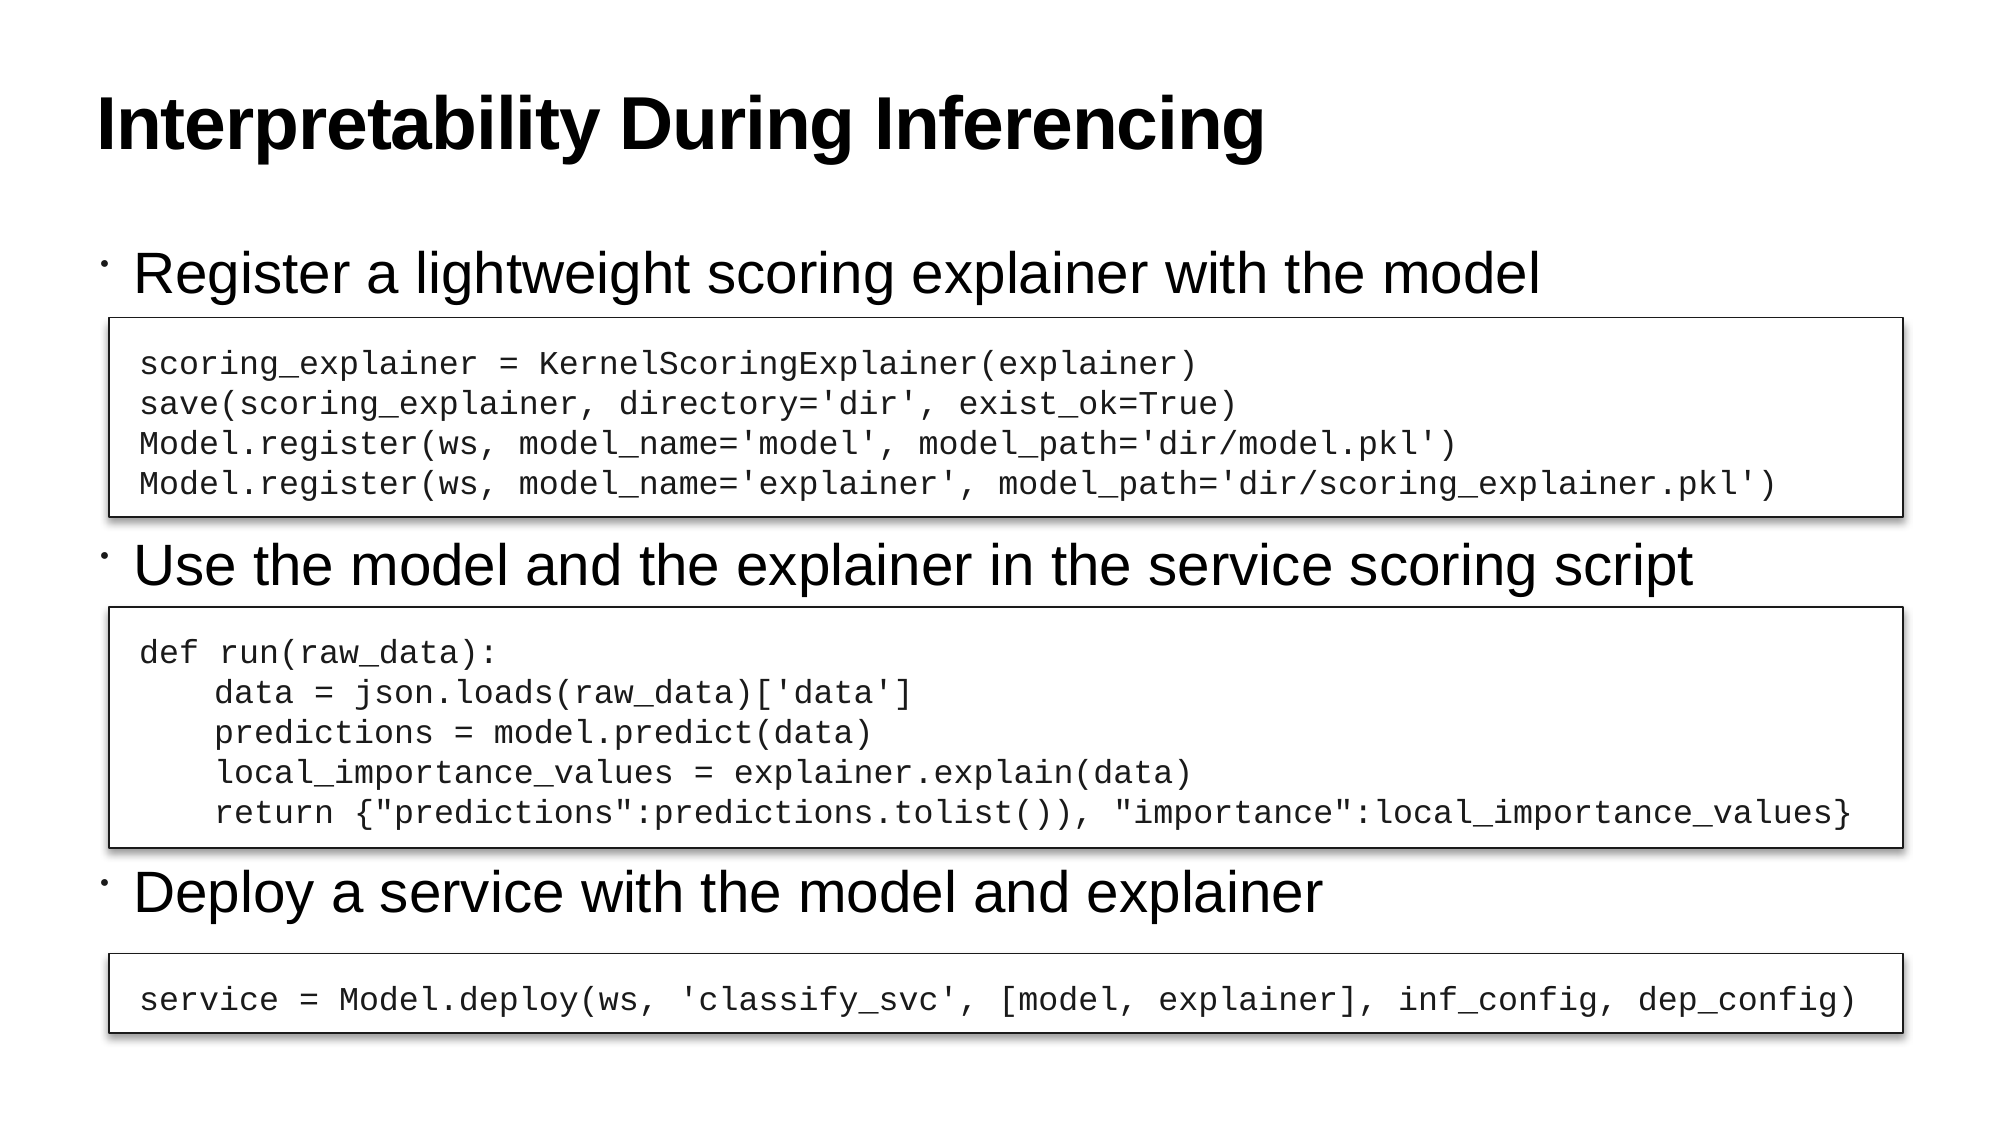

# Interpretability During Inferencing
Register a lightweight scoring explainer with the model

Use the model and the explainer in the service scoring script

Deploy a service with the model and explainer
scoring_explainer = KernelScoringExplainer(explainer)
save(scoring_explainer, directory='dir', exist_ok=True)
Model.register(ws, model_name='model', model_path='dir/model.pkl')
Model.register(ws, model_name='explainer', model_path='dir/scoring_explainer.pkl')
def run(raw_data):
data = json.loads(raw_data)['data']
predictions = model.predict(data)
local_importance_values = explainer.explain(data)
return {"predictions":predictions.tolist()), "importance":local_importance_values}
service = Model.deploy(ws, 'classify_svc', [model, explainer], inf_config, dep_config)